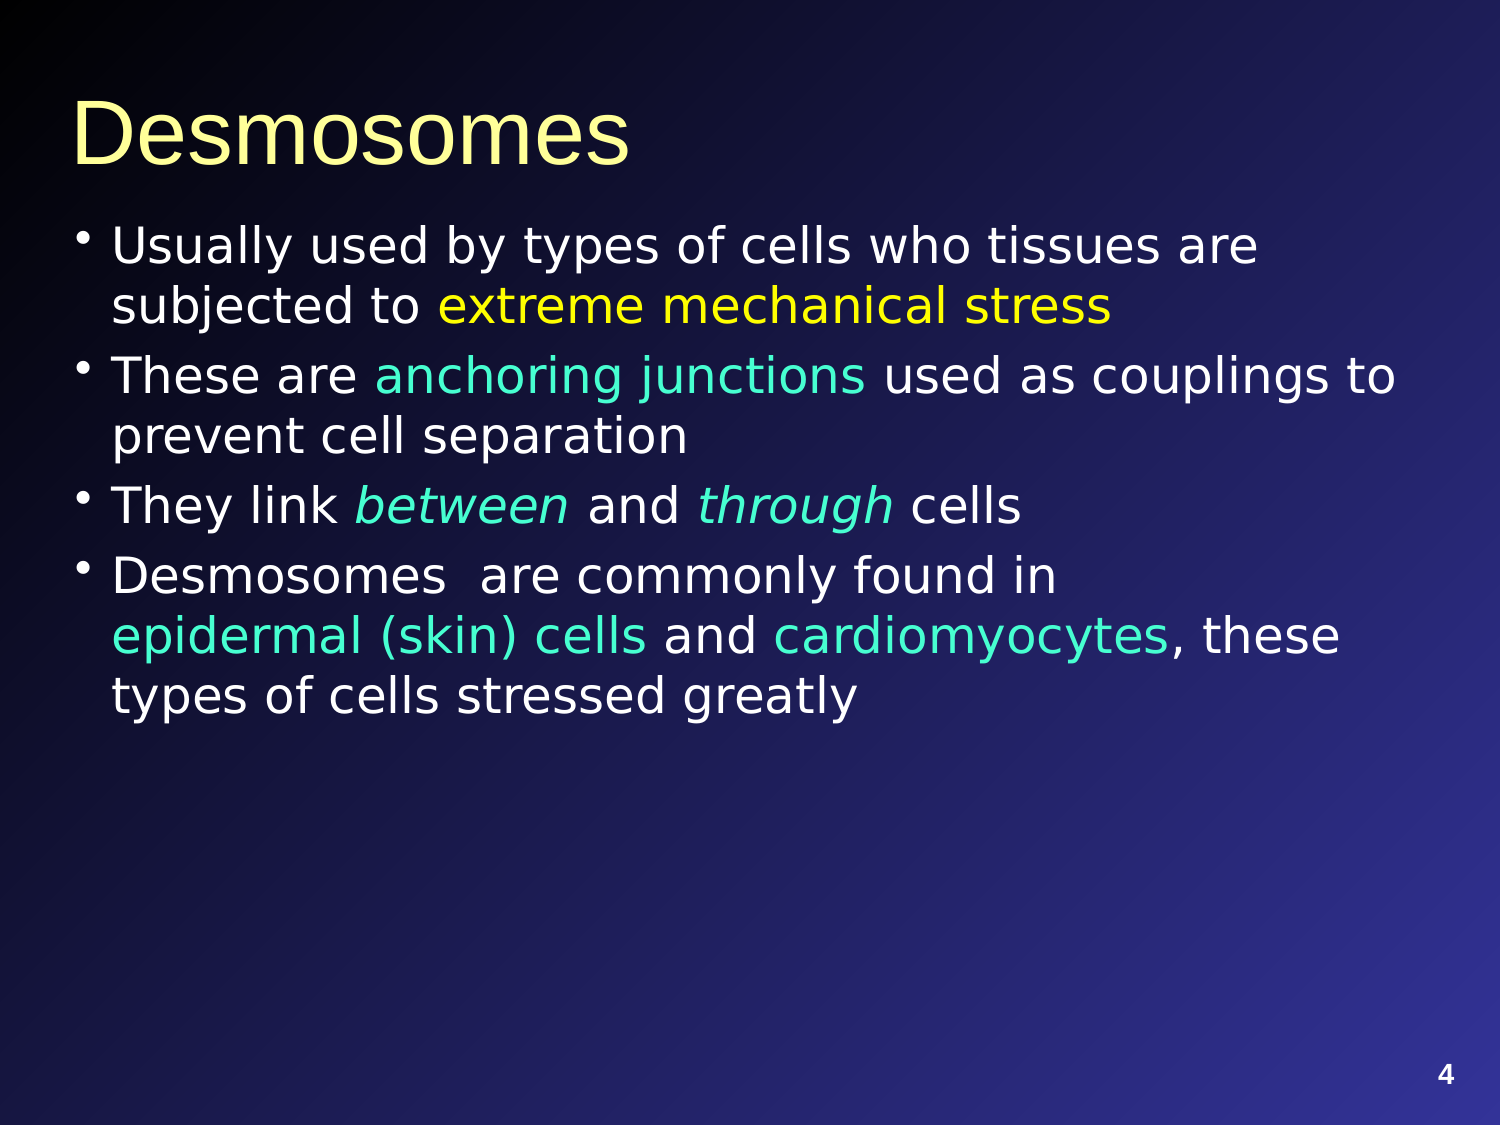

# Desmosomes
Usually used by types of cells who tissues are subjected to extreme mechanical stress
These are anchoring junctions used as couplings to prevent cell separation
They link between and through cells
Desmosomes  are commonly found in
epidermal (skin) cells and cardiomyocytes, these types of cells stressed greatly
4